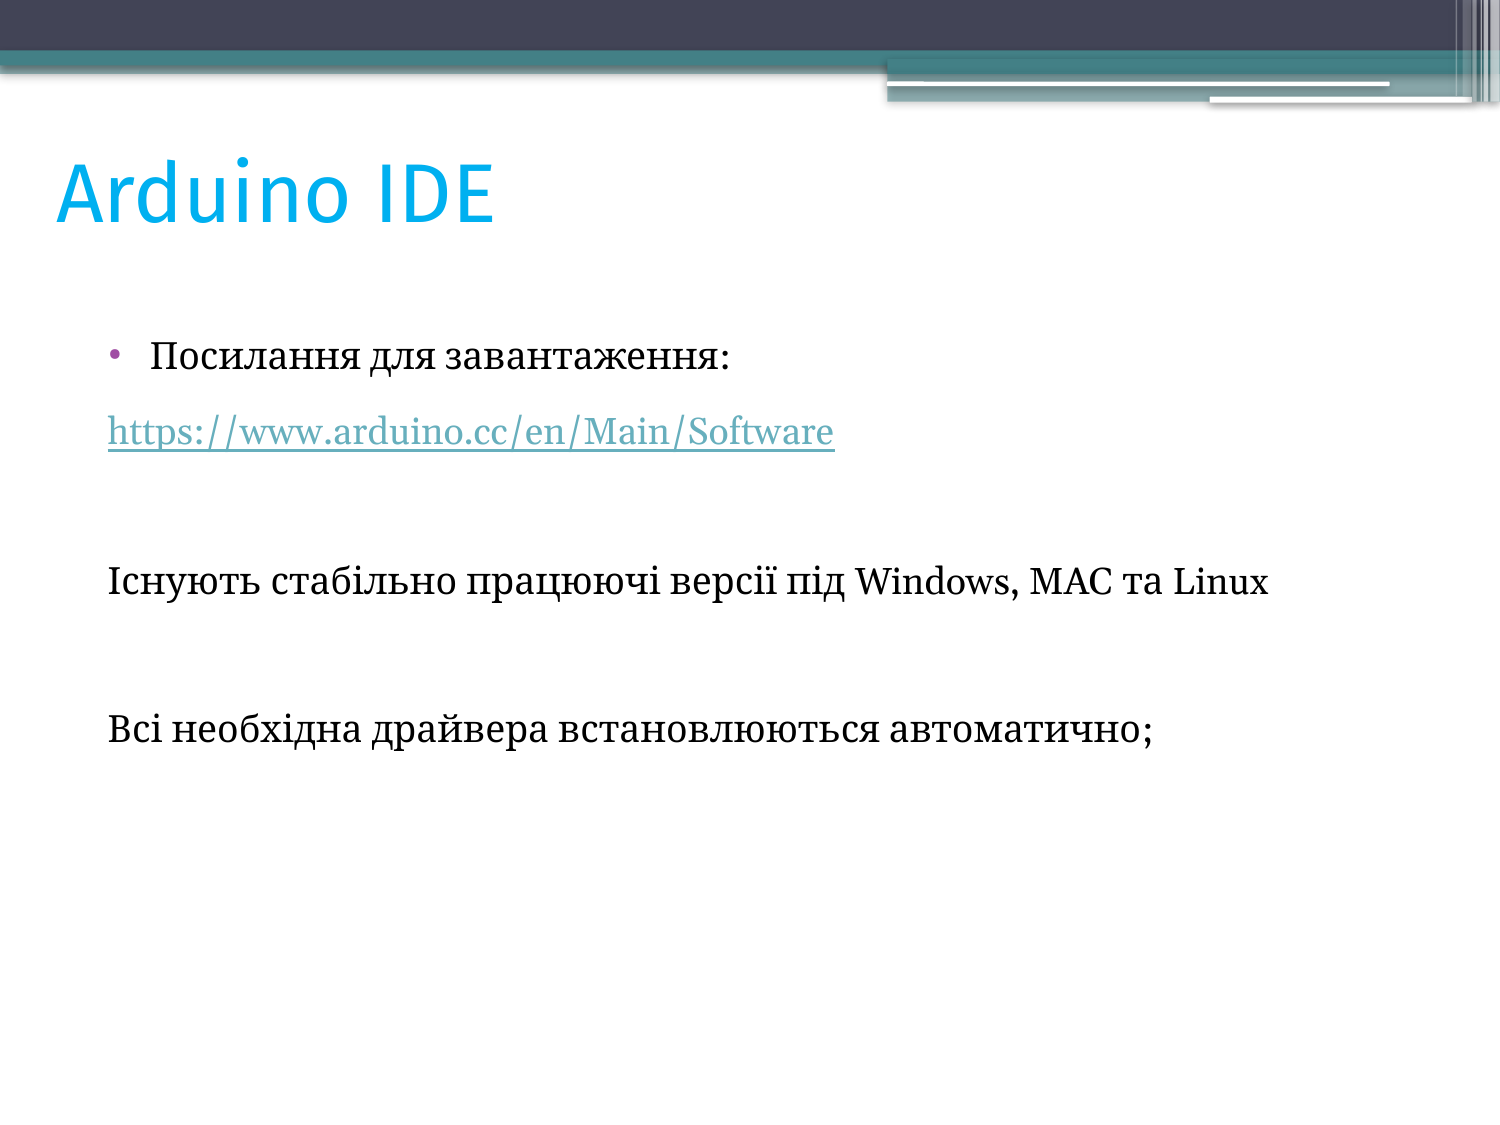

# Arduino IDE
Посилання для завантаження:
https://www.arduino.cc/en/Main/Software

Існують стабільно працюючі версії під Windows, MAC та Linux

Всі необхідна драйвера встановлюються автоматично;